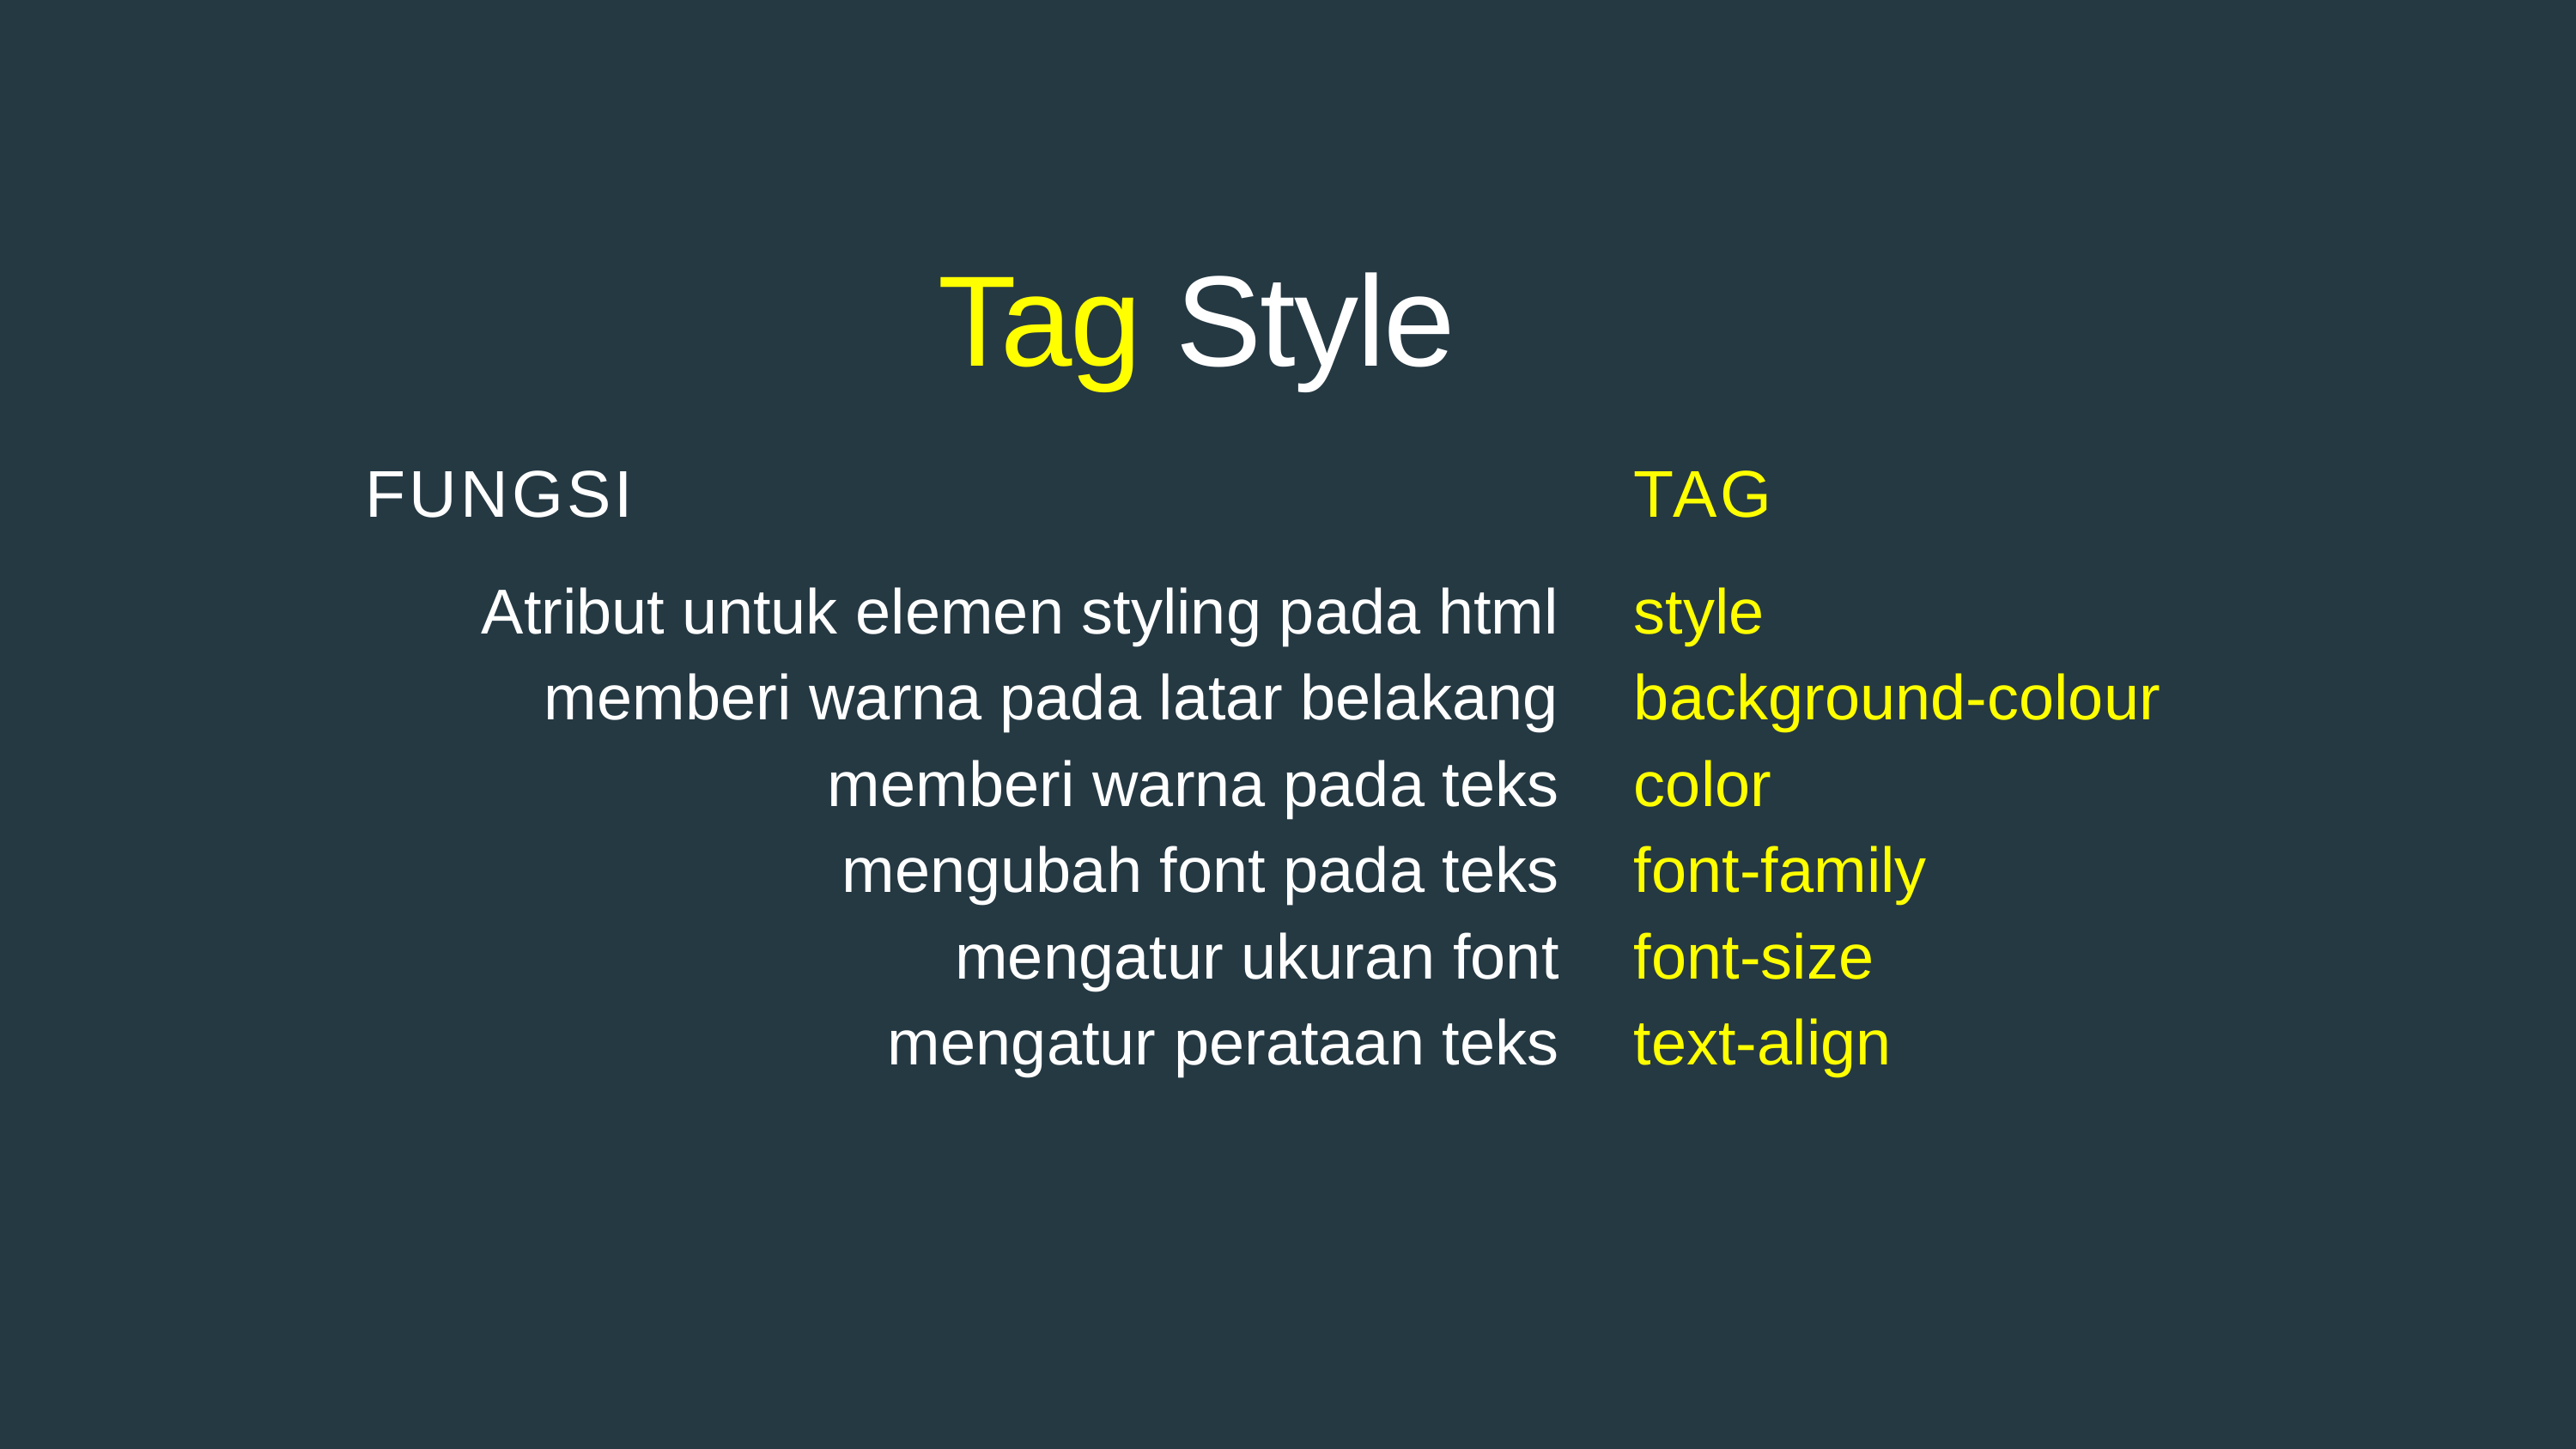

Tag Style
FUNGSI
TAG
Atribut untuk elemen styling pada html
memberi warna pada latar belakang
memberi warna pada teks
mengubah font pada teks
mengatur ukuran font
mengatur perataan teks
style
background-colour
color
font-family
font-size
text-align